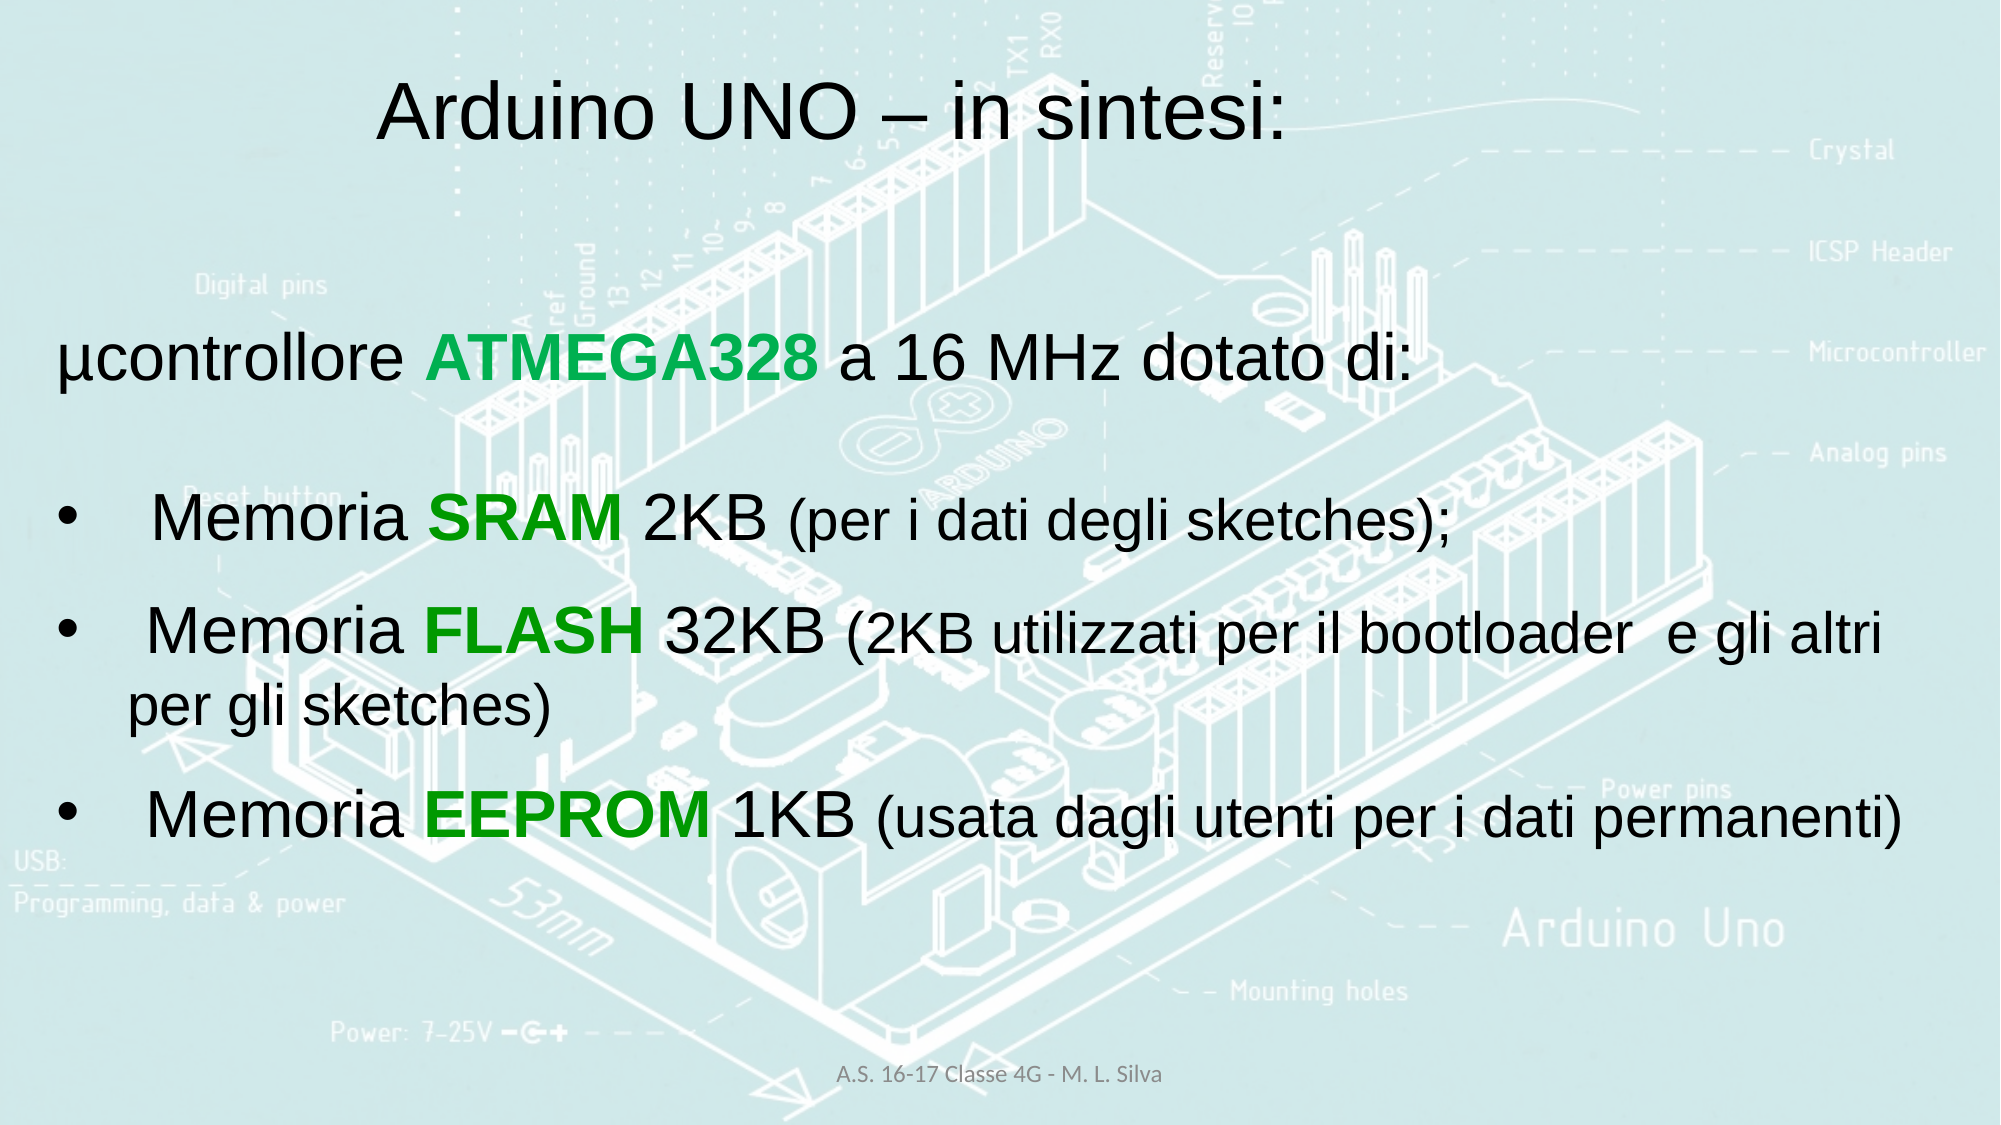

# Arduino UNO – in sintesi:
µcontrollore ATMEGA328 a 16 MHz dotato di:

 Memoria SRAM 2KB (per i dati degli sketches);
 Memoria FLASH 32KB (2KB utilizzati per il bootloader  e gli altri per gli sketches)
 Memoria EEPROM 1KB (usata dagli utenti per i dati permanenti)

A.S. 16-17 Classe 4G - M. L. Silva